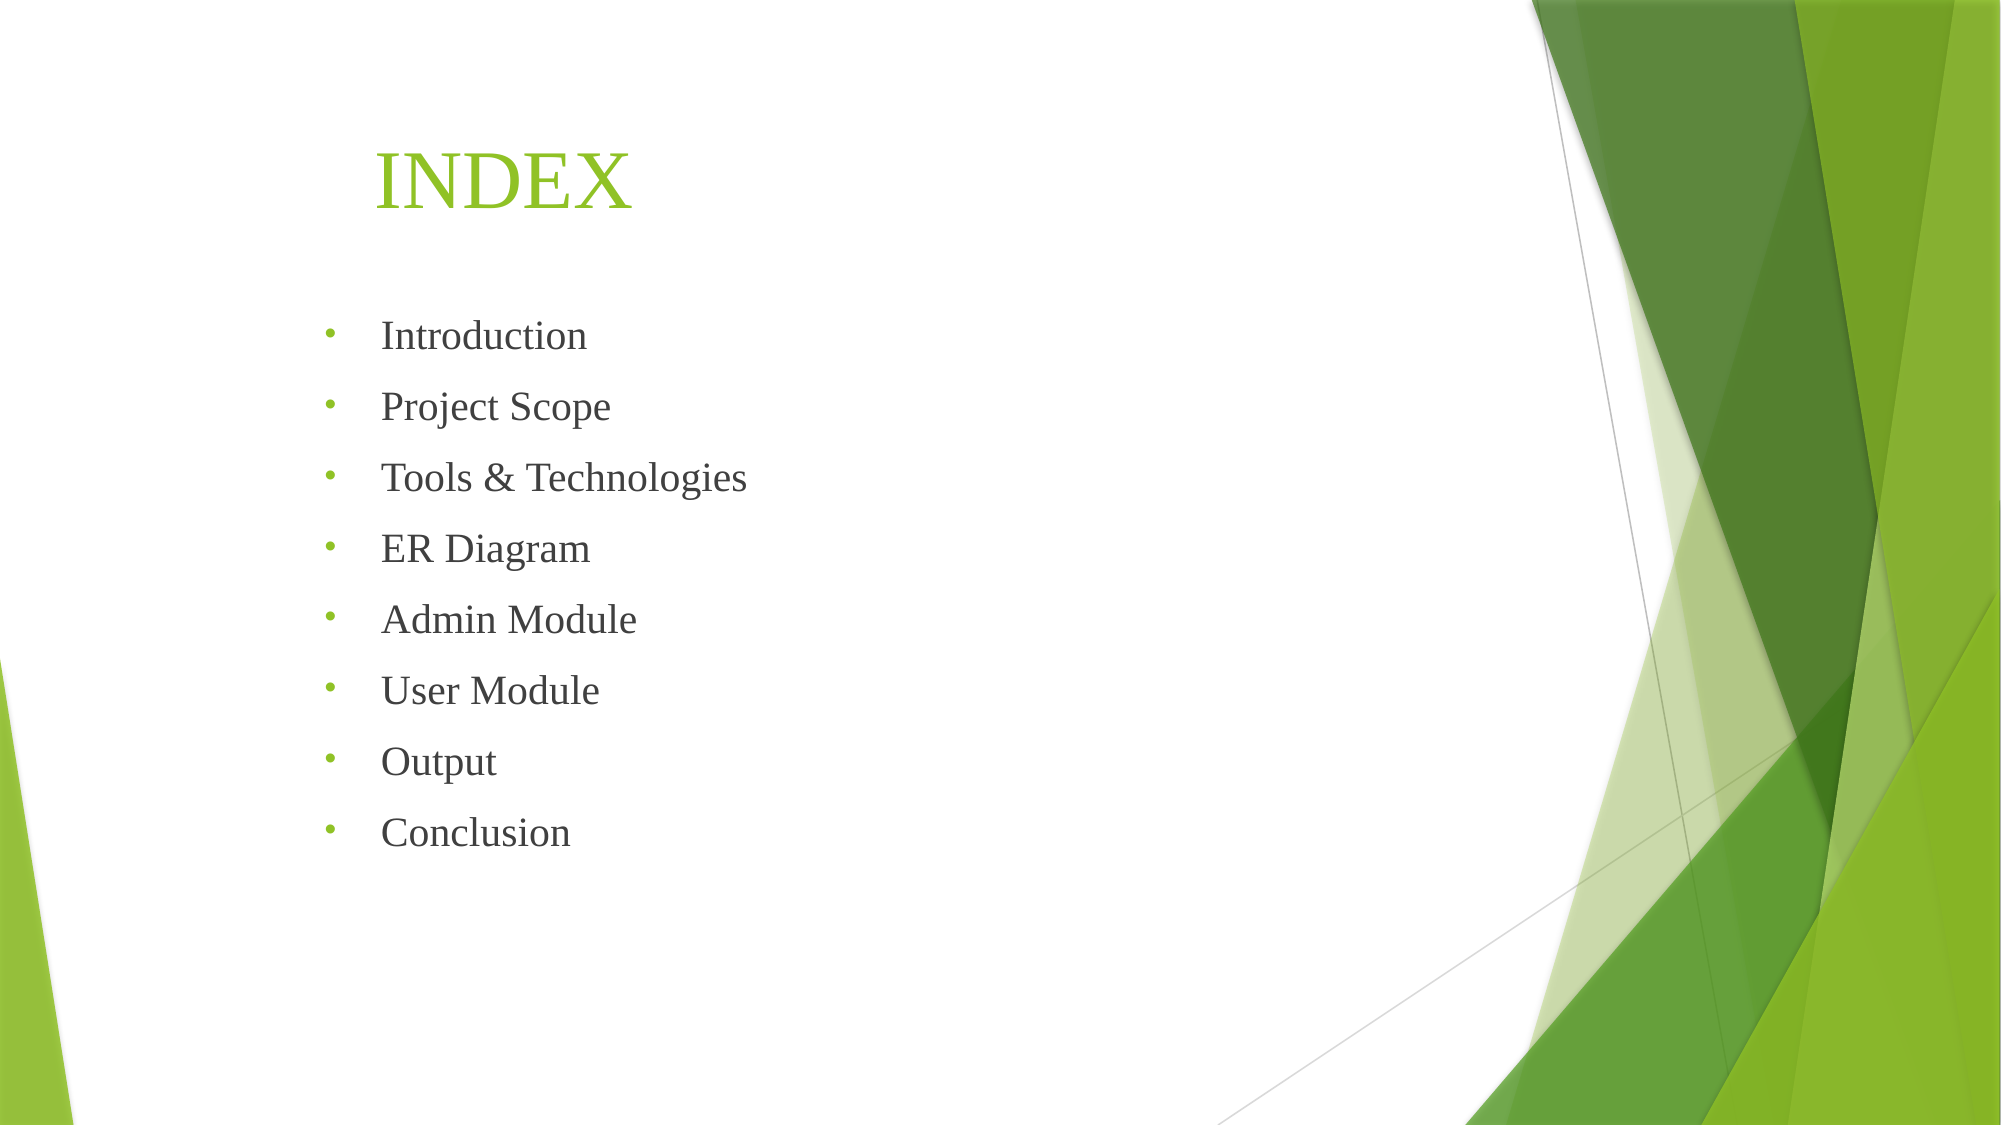

# INDEX

Introduction
Project Scope
Tools & Technologies
ER Diagram
Admin Module
User Module
Output
Conclusion